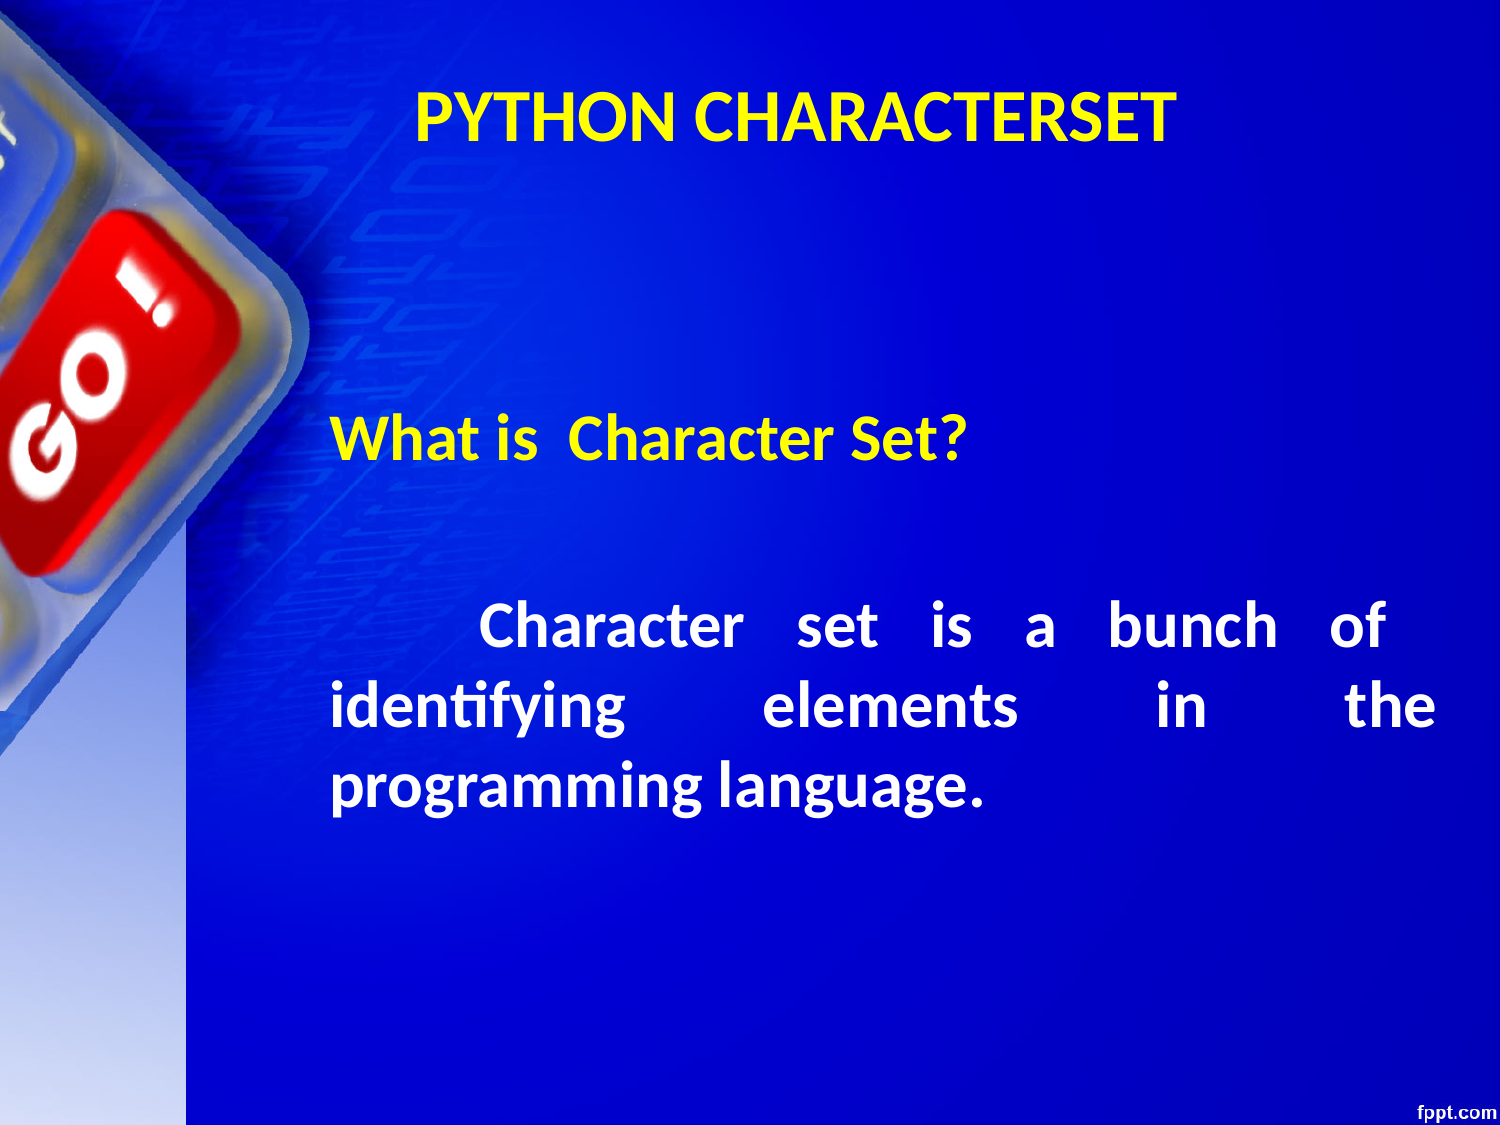

# PYTHON CHARACTERSET

	What is  Character Set?

		Character set is a bunch of  identifying elements in the programming language.